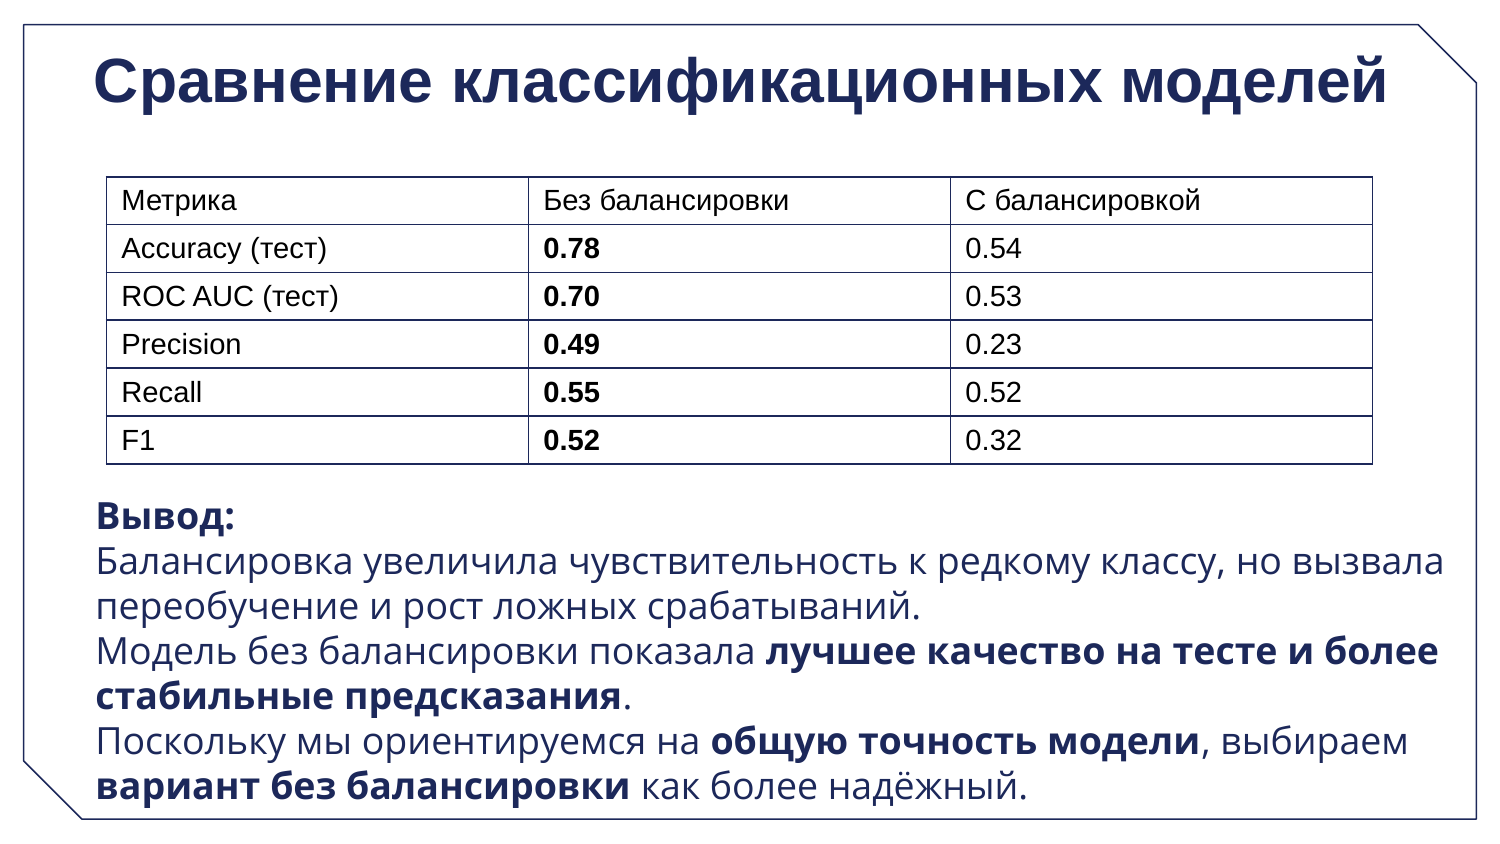

# Сравнение классификационных моделей
| Метрика | Без балансировки | С балансировкой |
| --- | --- | --- |
| Accuracy (тест) | 0.78 | 0.54 |
| ROC AUC (тест) | 0.70 | 0.53 |
| Precision | 0.49 | 0.23 |
| Recall | 0.55 | 0.52 |
| F1 | 0.52 | 0.32 |
Вывод:
Балансировка увеличила чувствительность к редкому классу, но вызвала переобучение и рост ложных срабатываний.
Модель без балансировки показала лучшее качество на тесте и более стабильные предсказания.
Поскольку мы ориентируемся на общую точность модели, выбираем вариант без балансировки как более надёжный.